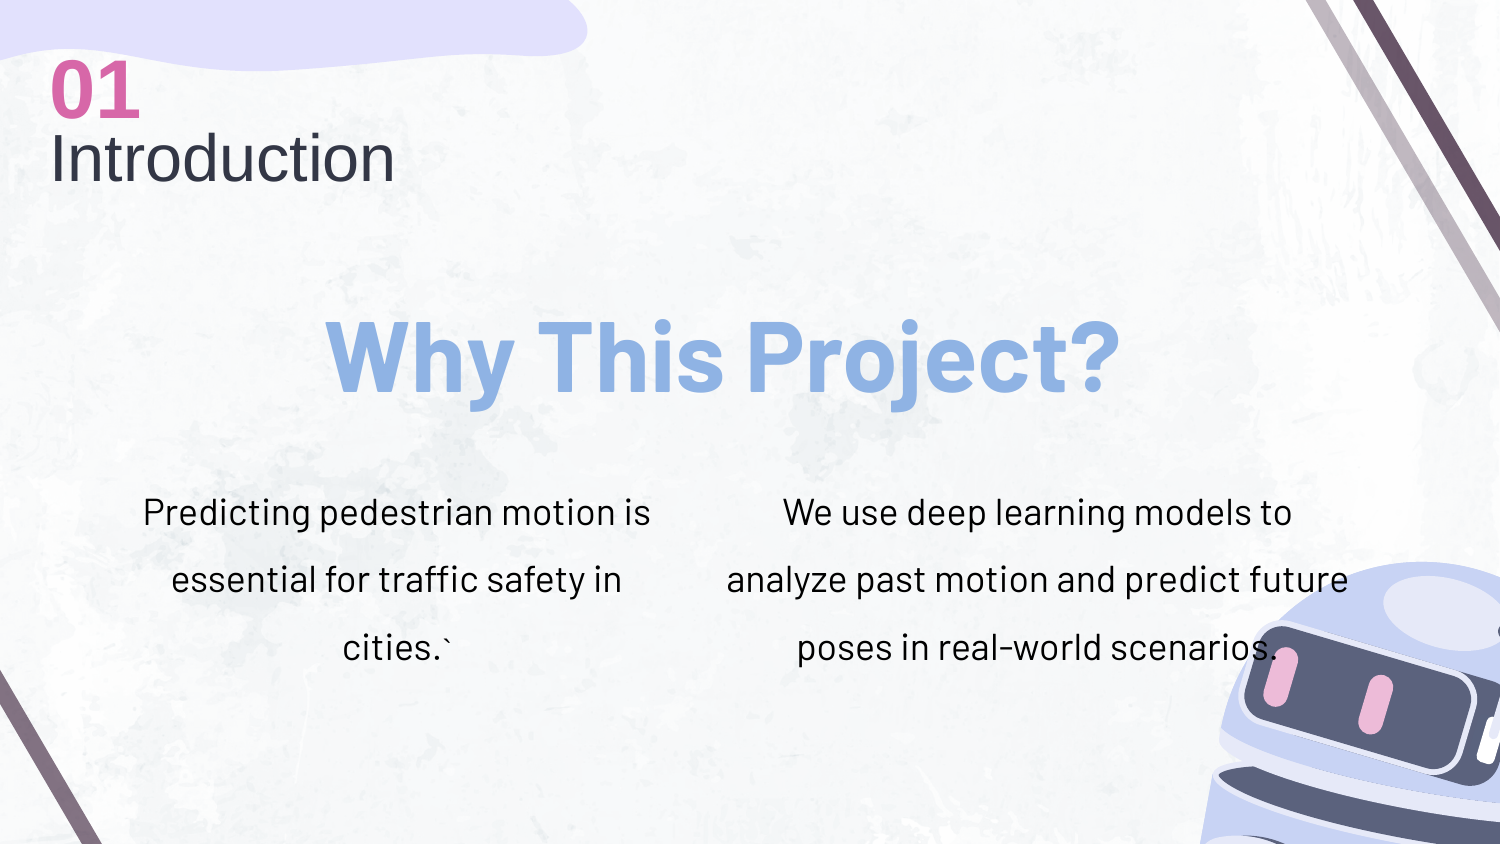

01
Introduction
Why This Project?
GOAL
Build a deep learning system that predicts the future 3D pose of pedestrians using real-world image sequences.

Predicting pedestrian motion is essential for traffic safety in cities.`
We use deep learning models to analyze past motion and predict future poses in real-world scenarios.